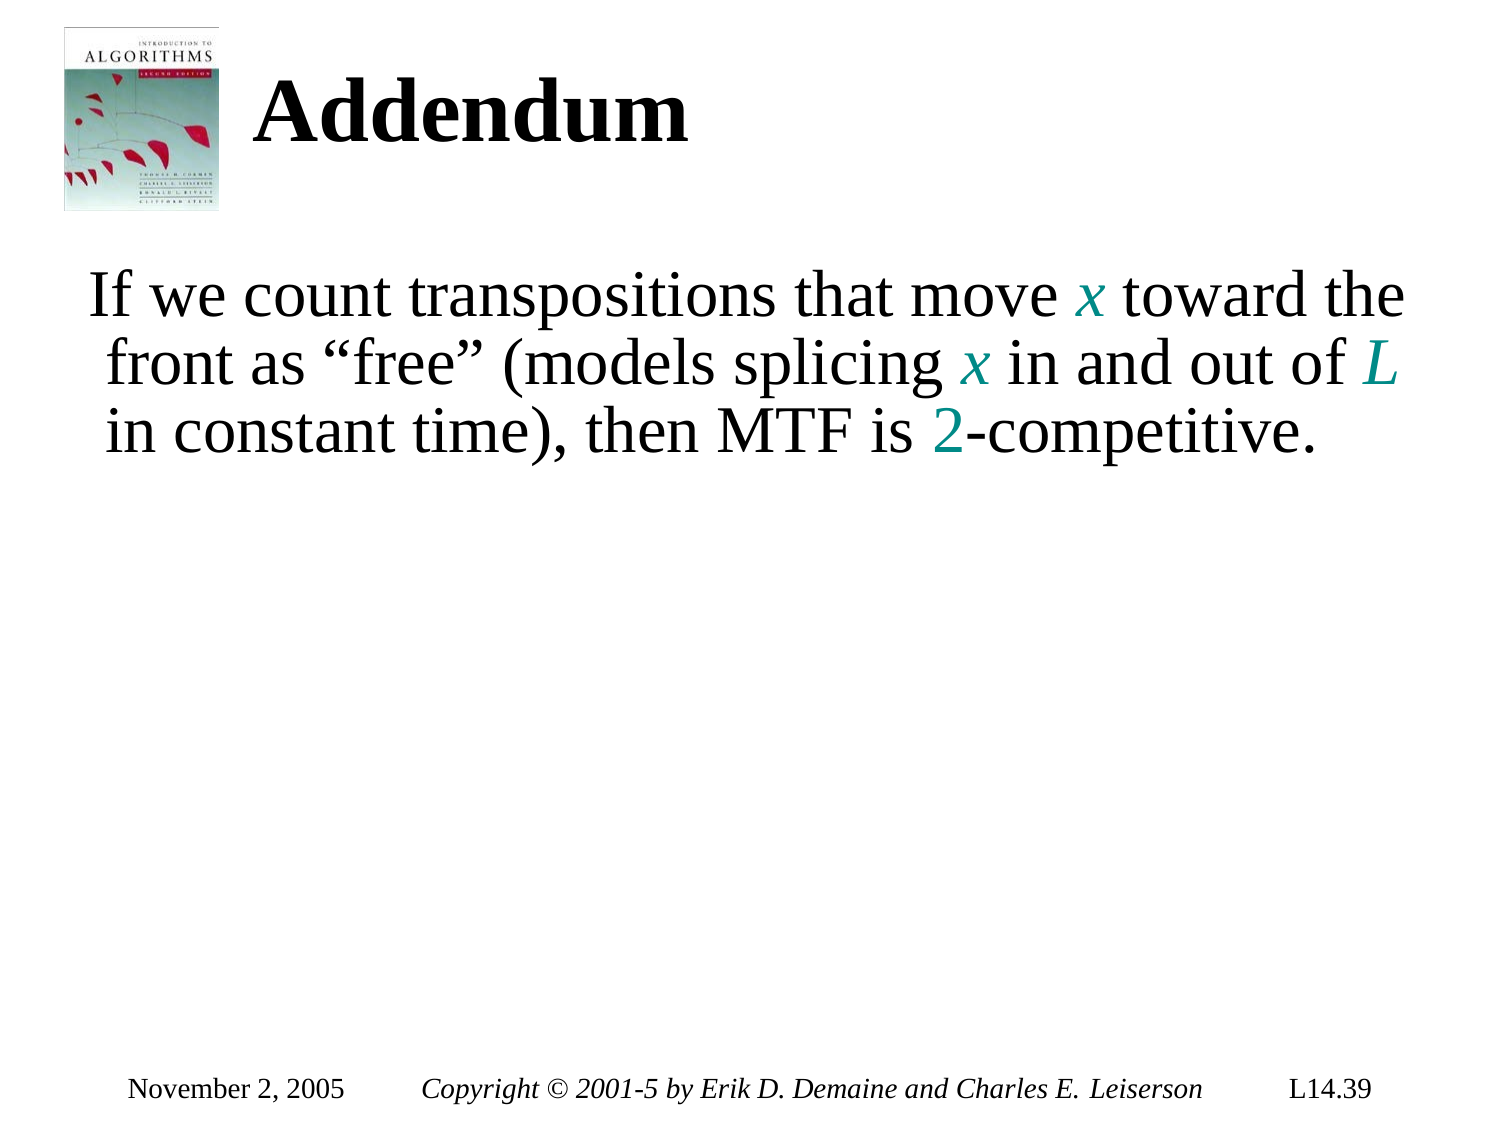

Addendum
If we count transpositions that move x toward the  front as “free” (models splicing x in and out of L  in constant time), then MTF is 2-competitive.
November 2, 2005
Copyright © 2001-5 by Erik D. Demaine and Charles E. Leiserson
L14.39